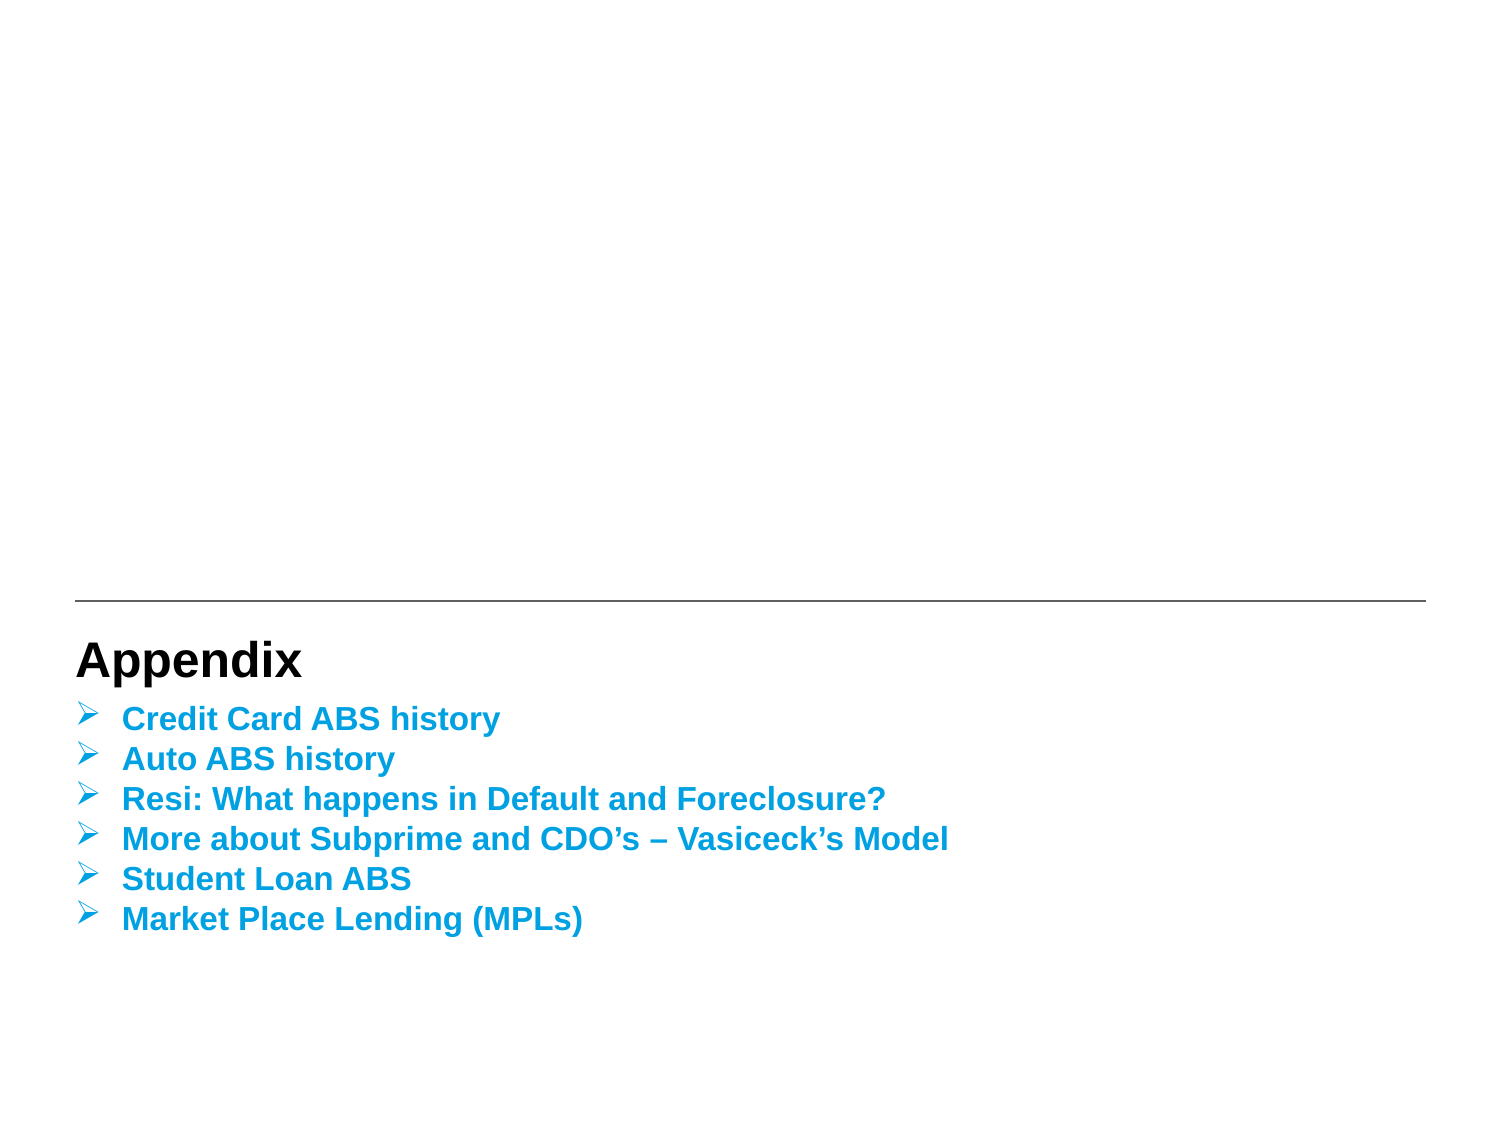

# Appendix
Credit Card ABS history
Auto ABS history
Resi: What happens in Default and Foreclosure?
More about Subprime and CDO’s – Vasiceck’s Model
Student Loan ABS
Market Place Lending (MPLs)